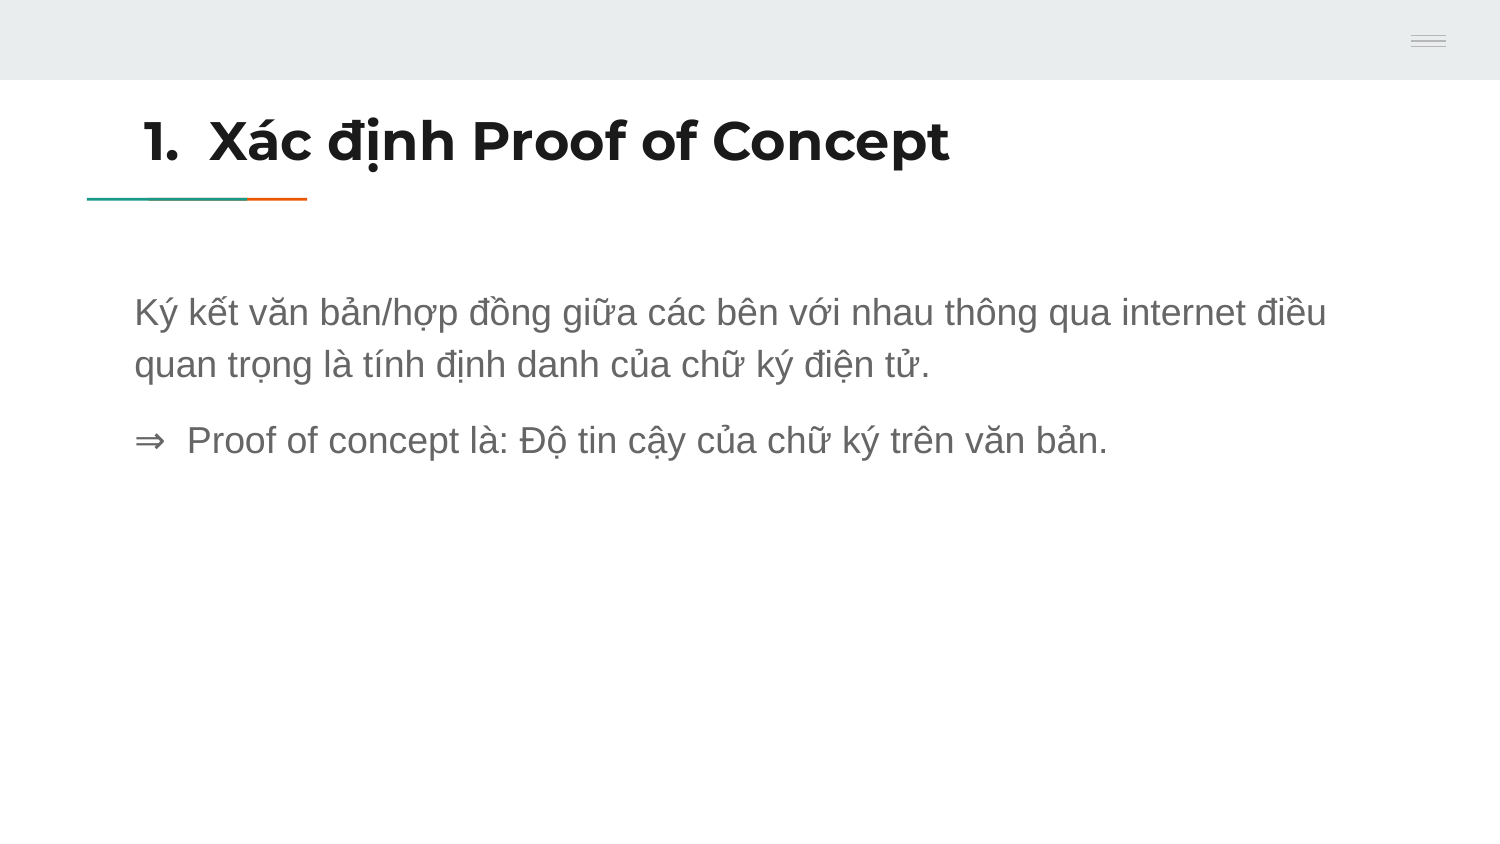

# Xác định Proof of Concept
Ký kết văn bản/hợp đồng giữa các bên với nhau thông qua internet điều quan trọng là tính định danh của chữ ký điện tử.
⇒  Proof of concept là: Độ tin cậy của chữ ký trên văn bản.